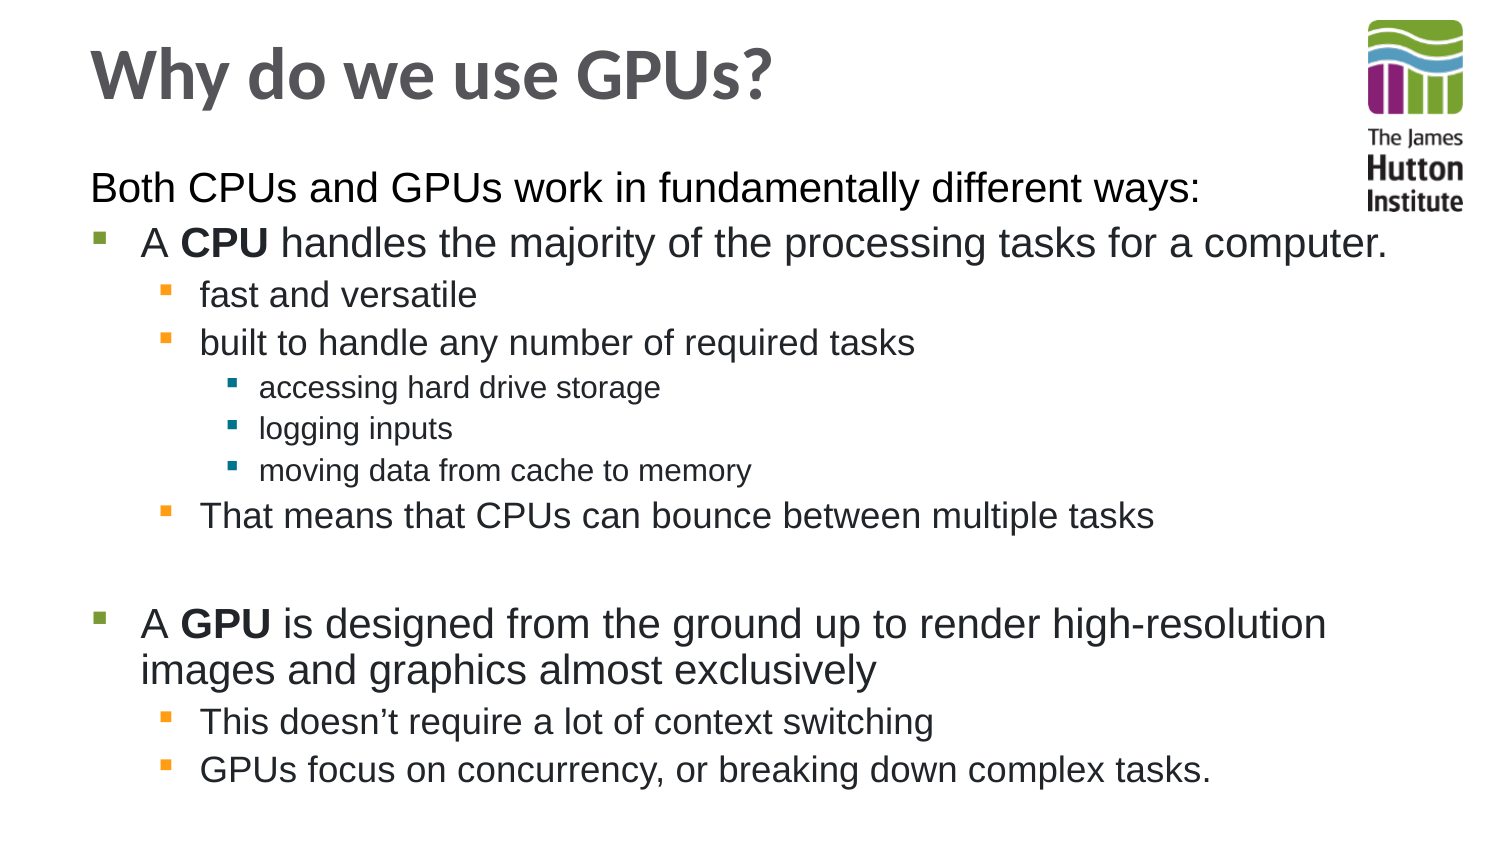

# Why do we use GPUs?
Both CPUs and GPUs work in fundamentally different ways:
A CPU handles the majority of the processing tasks for a computer.
fast and versatile
built to handle any number of required tasks
accessing hard drive storage
logging inputs
moving data from cache to memory
That means that CPUs can bounce between multiple tasks

A GPU is designed from the ground up to render high-resolution images and graphics almost exclusively
This doesn’t require a lot of context switching
GPUs focus on concurrency, or breaking down complex tasks.